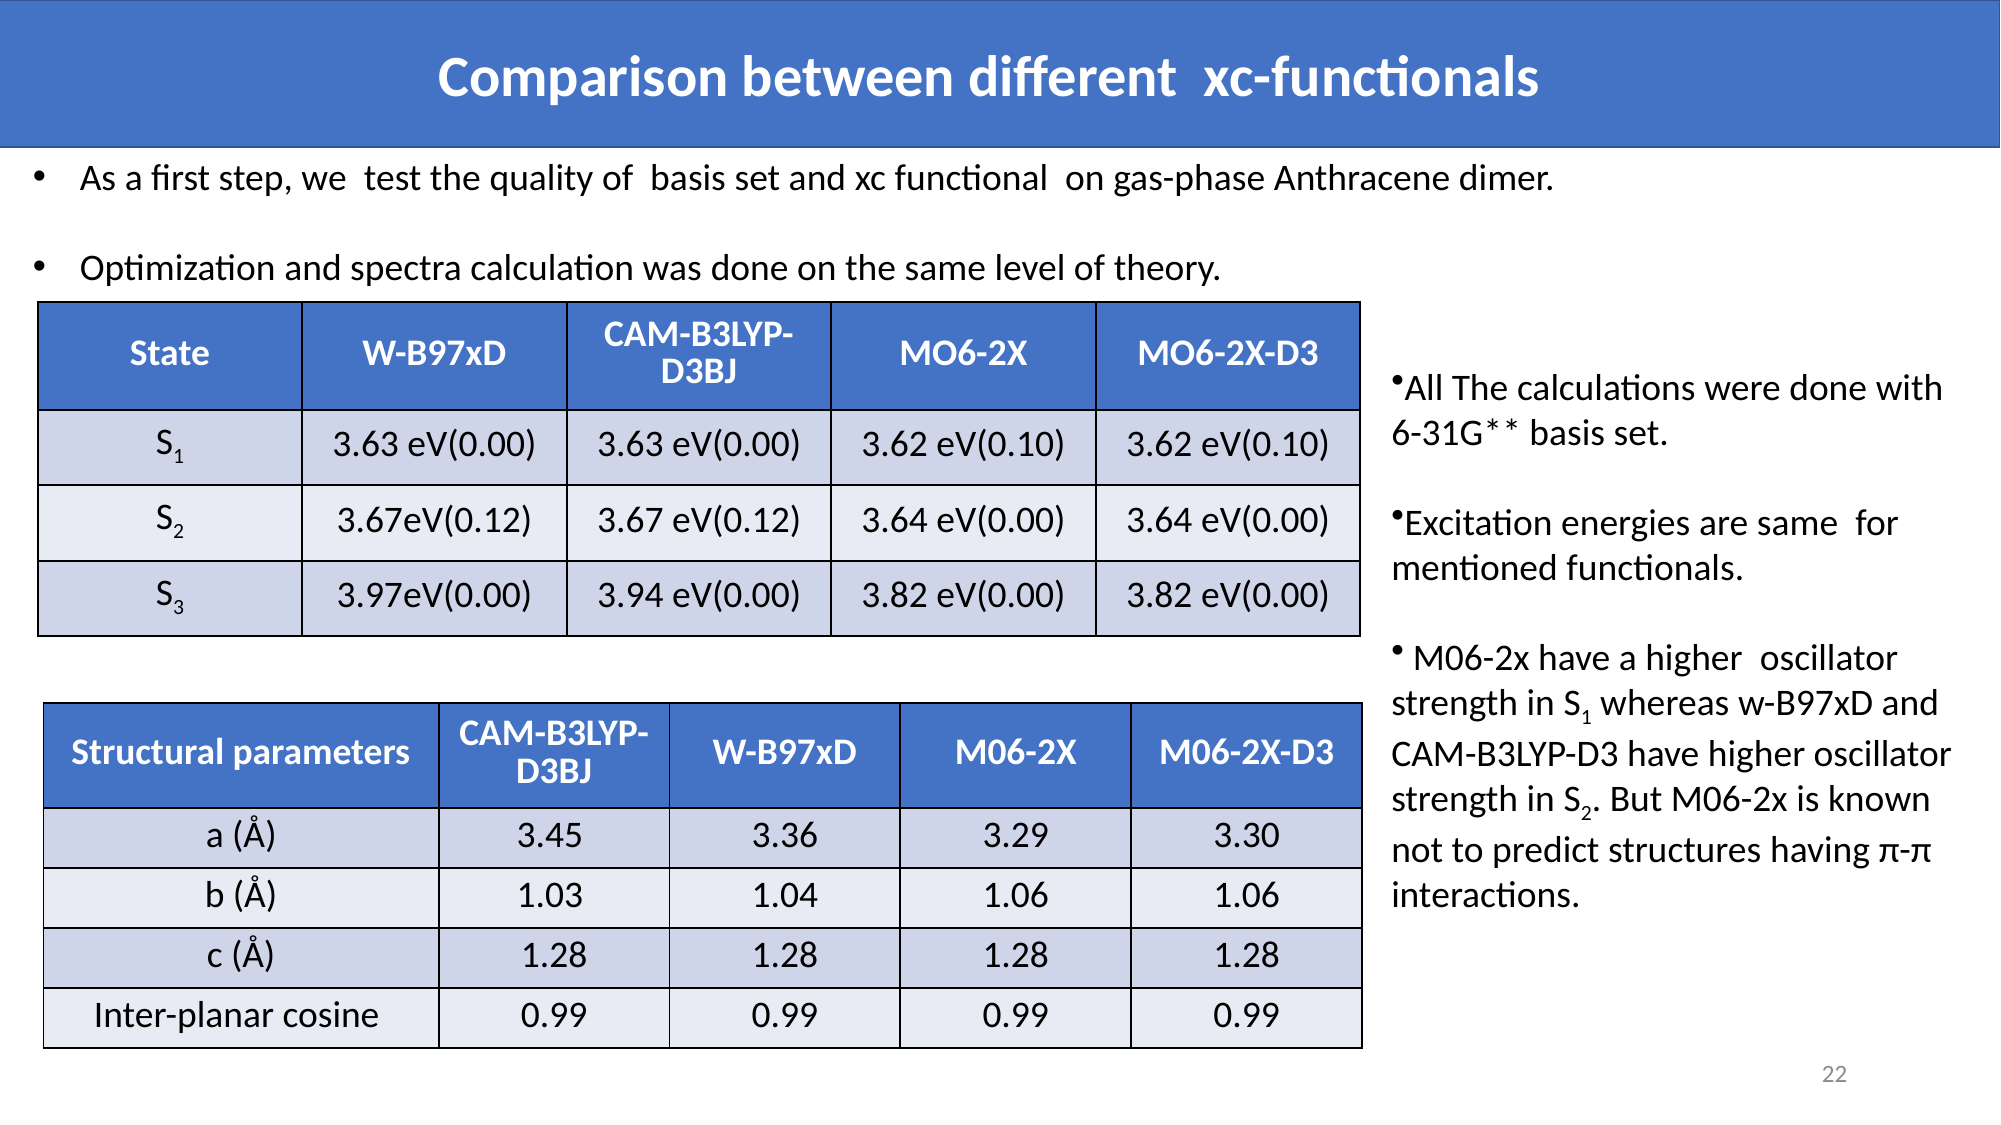

Comparison between different  xc-functionals
As a first step, we  test the quality of  basis set and xc functional  on gas-phase Anthracene dimer.

Optimization and spectra calculation was done on the same level of theory.
| State​ | W-B97xD | CAM-B3LYP-D3BJ | MO6-2X | MO6-2X-D3 |
| --- | --- | --- | --- | --- |
| S1​ | 3.63 eV(0.00) | 3.63 eV(0.00) | 3.62 eV(0.10) | 3.62 eV(0.10) |
| S2​ | 3.67eV(0.12) | 3.67 eV(0.12) | 3.64 eV(0.00) | 3.64 eV(0.00) |
| S3​ | 3.97eV(0.00) | 3.94 eV(0.00) | 3.82 eV(0.00) | 3.82 eV(0.00) |
All The calculations were done with  6-31G** basis set.​

Excitation energies are same  for  mentioned functionals.​

 M06-2x have a higher  oscillator  strength in S1 whereas w-B97xD and CAM-B3LYP-D3 have higher oscillator strength in S2. But M06-2x is known not to predict structures having π-π interactions. ​
| Structural parameters​ | CAM-B3LYP-D3BJ | W-B97xD | M06-2X | M06-2X-D3 |
| --- | --- | --- | --- | --- |
| a (Å)​ | 3.45 ​ | 3.36 | 3.29 | 3.30 |
| b (Å)​ | 1.03 ​ | 1.04 | 1.06 | 1.06 |
| c (Å)​ | 1.28​ | 1.28 | 1.28 | 1.28 |
| Inter-planar cosine ​ | 0.99​ | 0.99 | 0.99 | 0.99 |
22